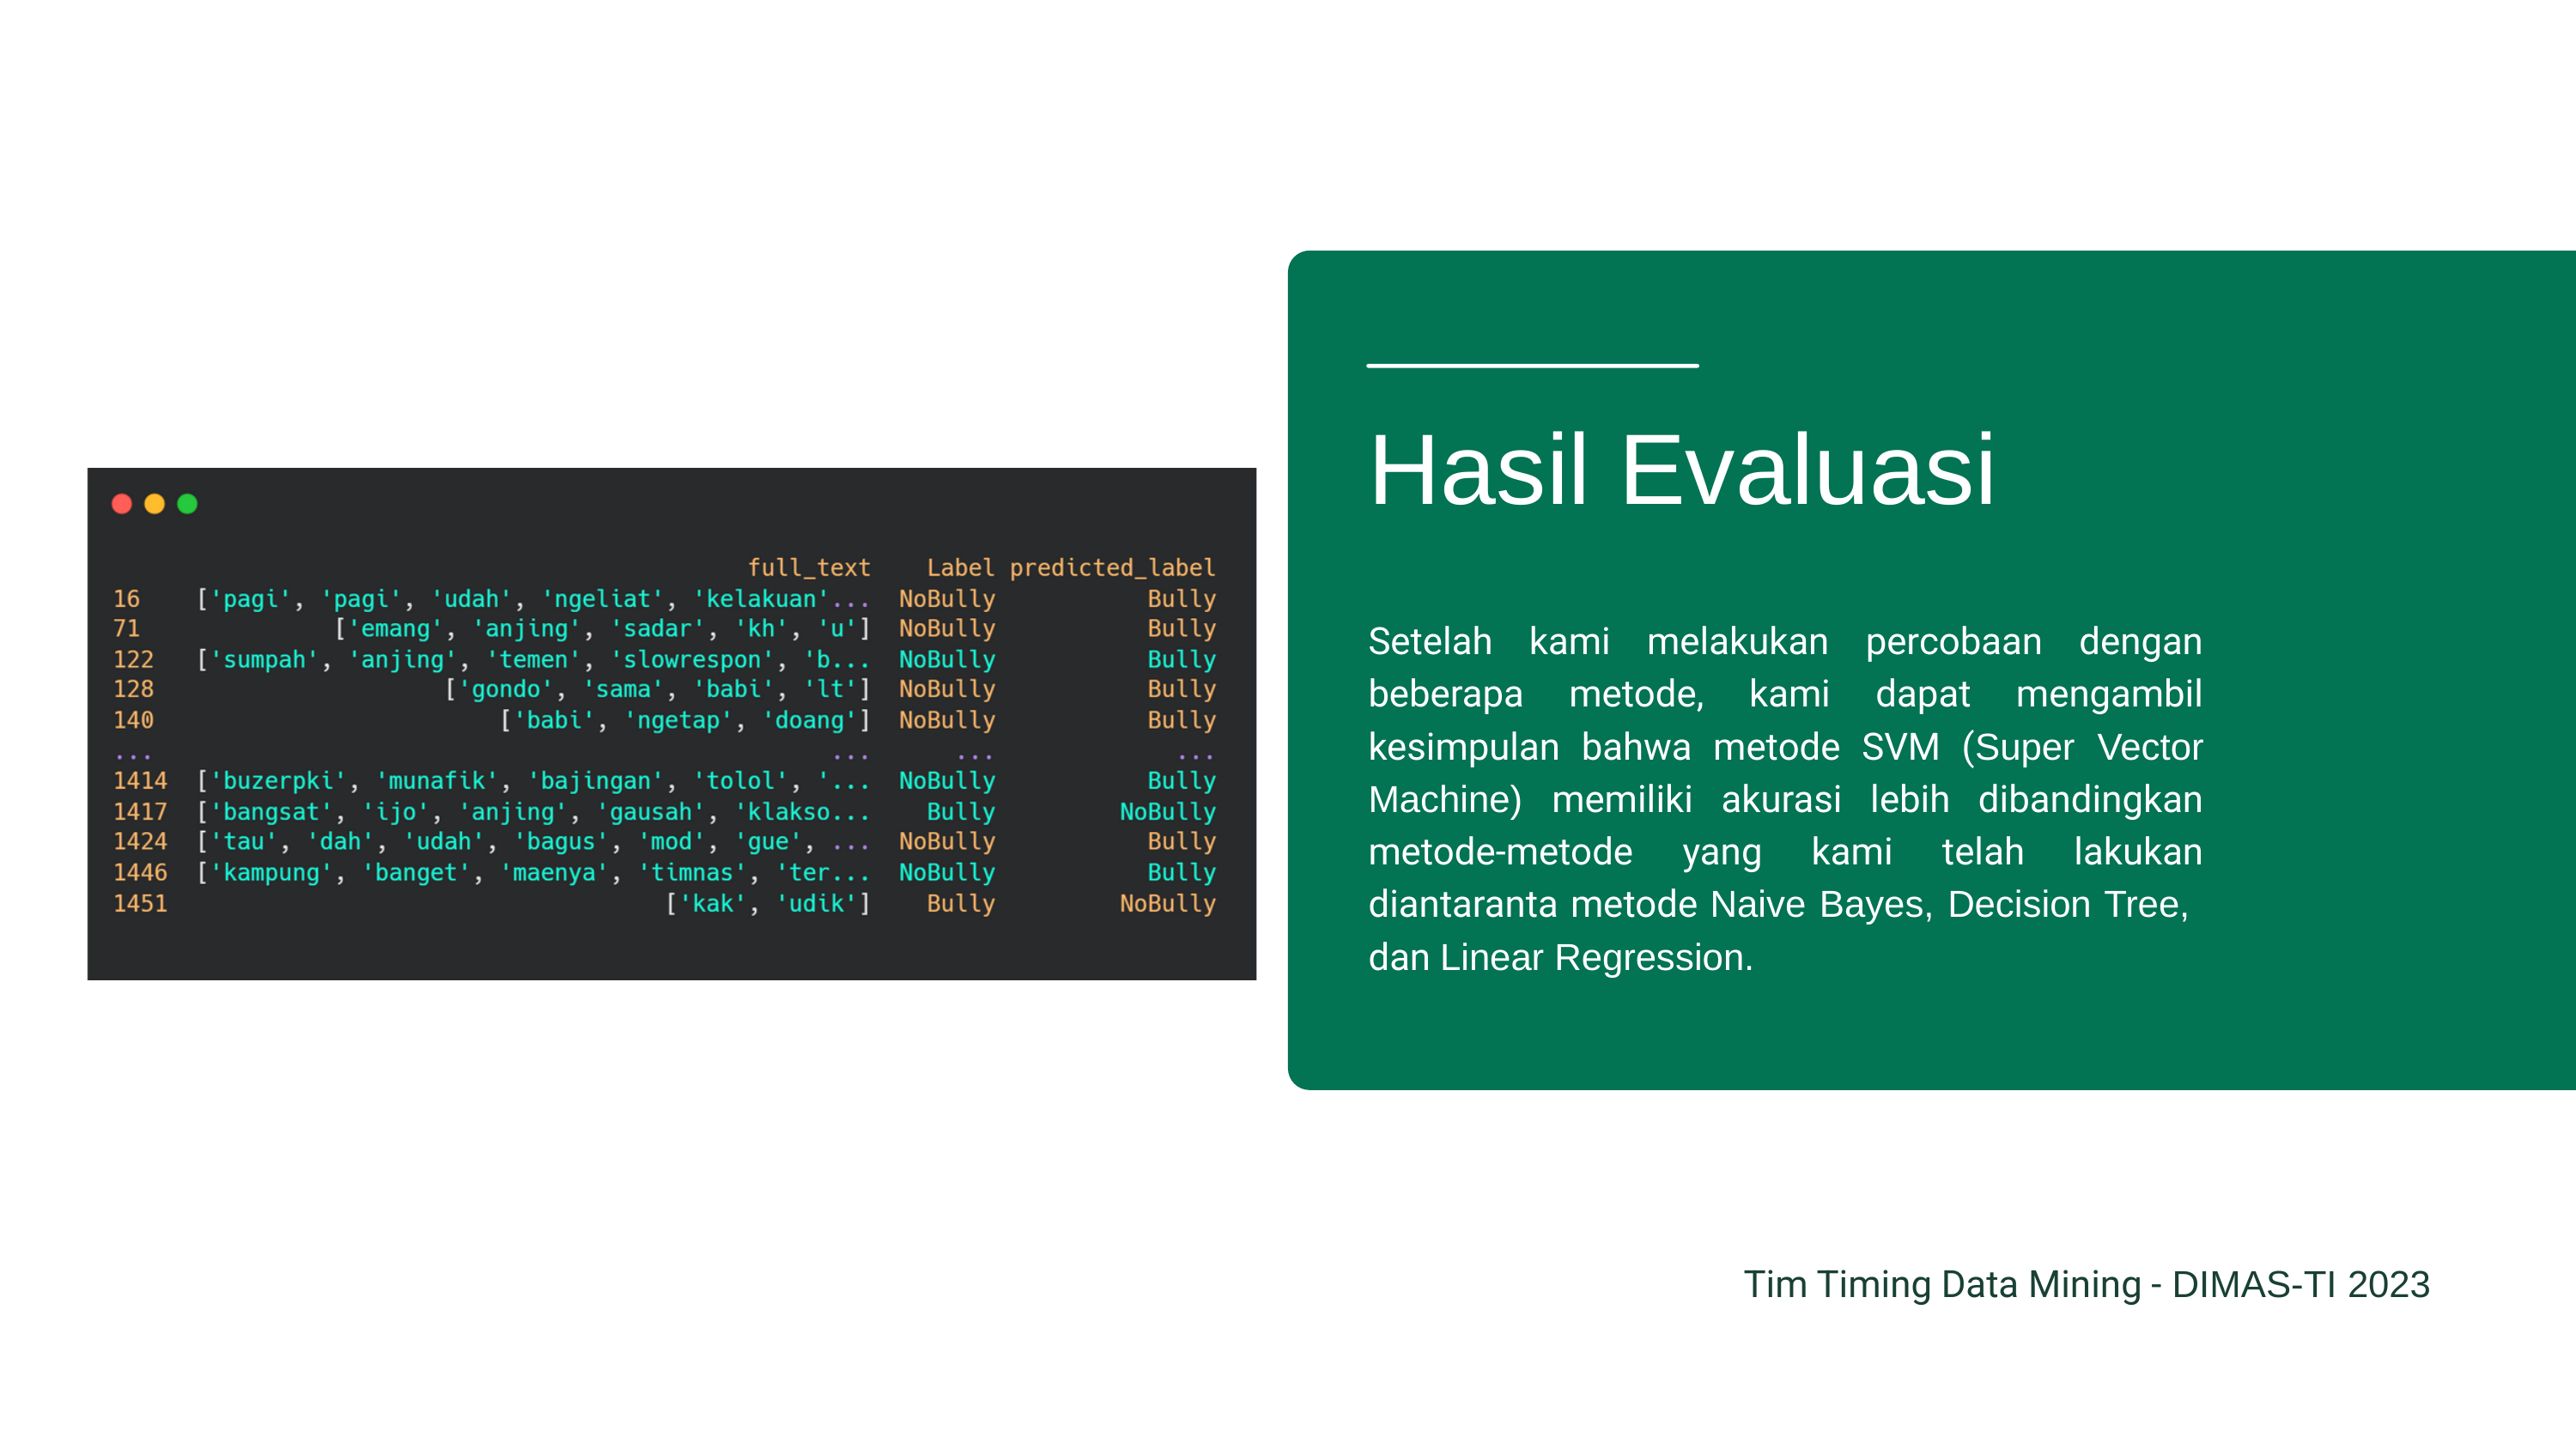

Hasil Evaluasi

Setelah kami melakukan percobaan dengan beberapa metode, kami dapat mengambil kesimpulan bahwa metode SVM (Super Vector Machine) memiliki akurasi lebih dibandingkan metode-metode yang kami telah lakukan diantaranta metode Naive Bayes, Decision Tree,  dan Linear Regression.
Tim Timing Data Mining - DIMAS-TI 2023